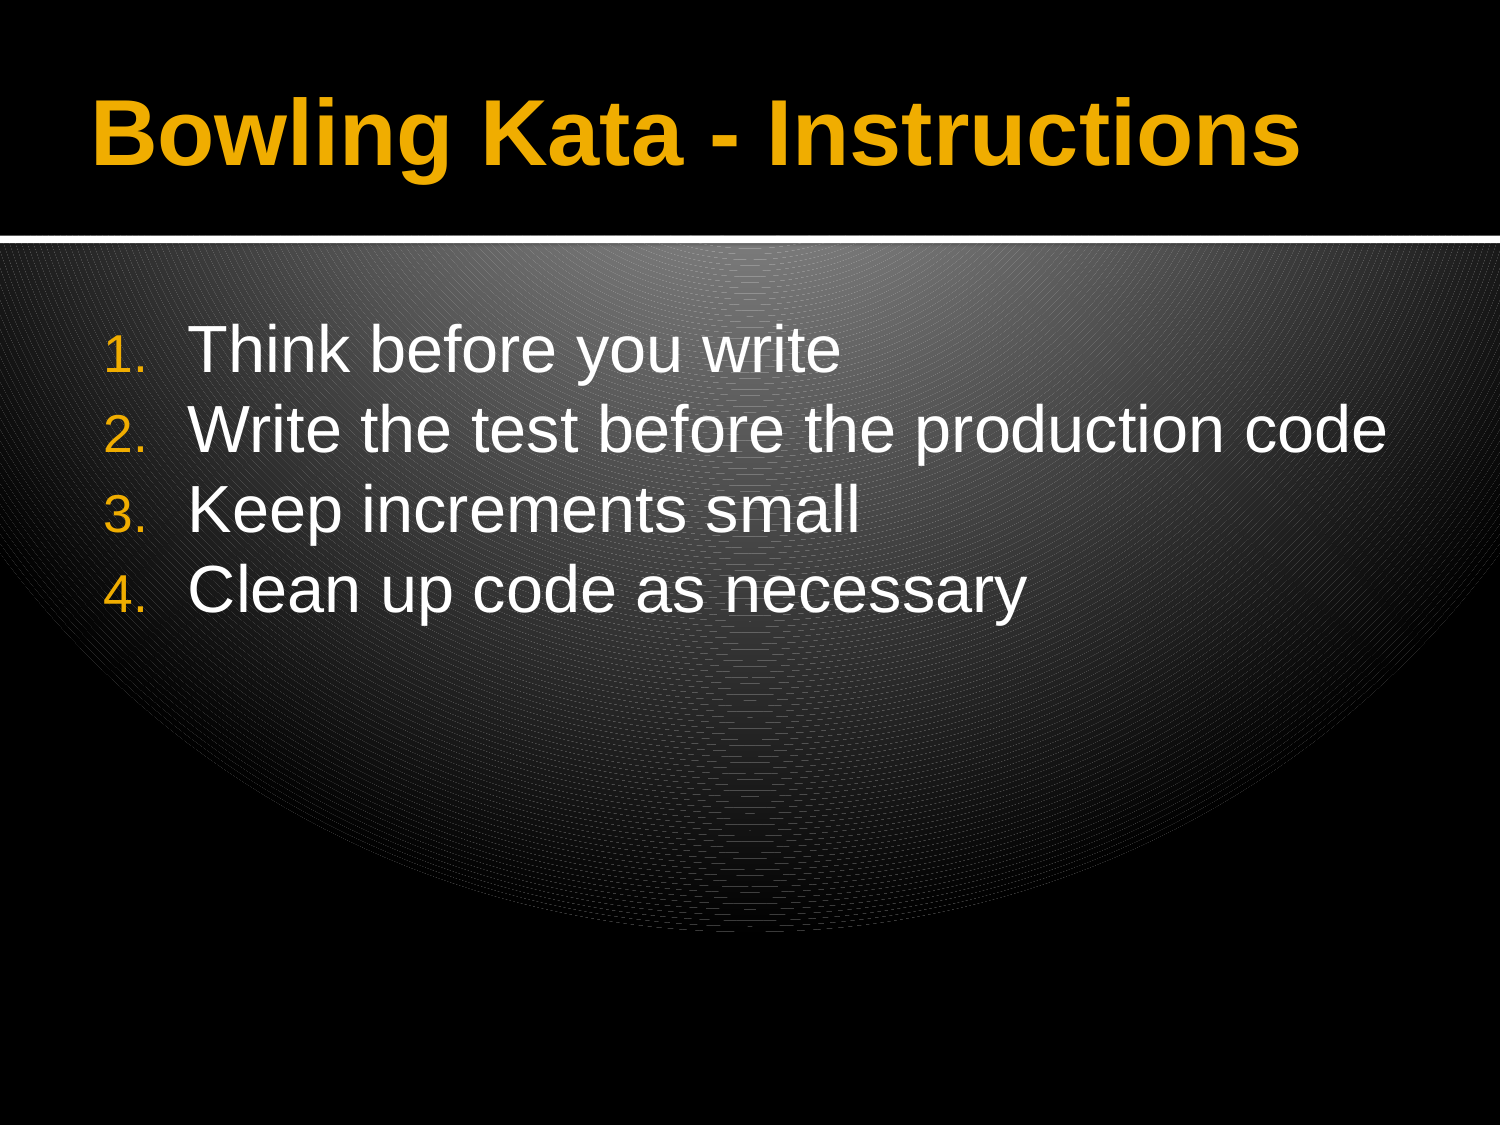

# Bowling Kata - Instructions
Think before you write
Write the test before the production code
Keep increments small
Clean up code as necessary